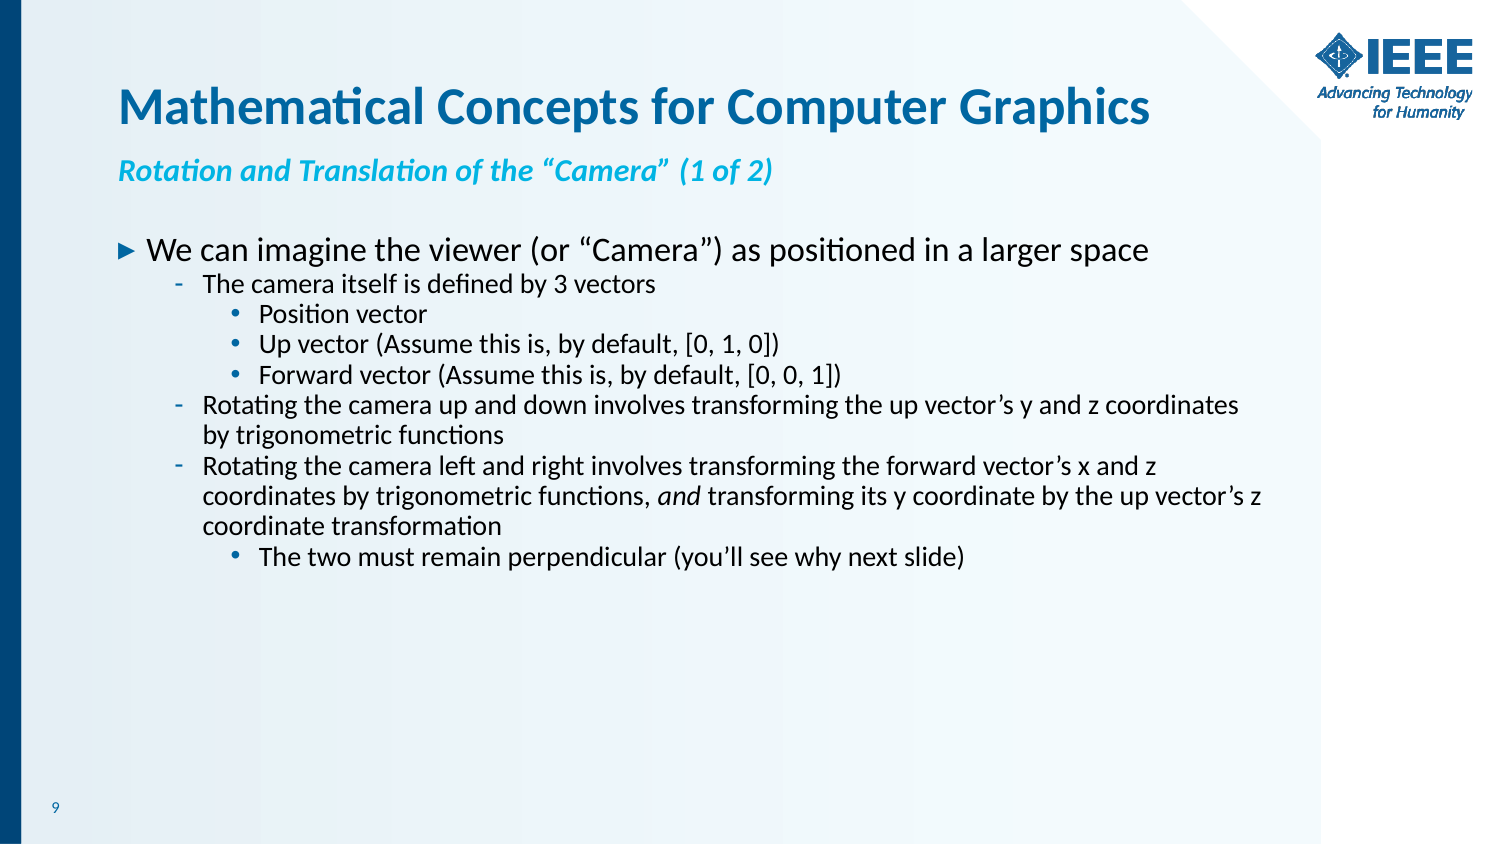

# Mathematical Concepts for Computer Graphics
Rotation and Translation of the “Camera” (1 of 2)
We can imagine the viewer (or “Camera”) as positioned in a larger space
The camera itself is defined by 3 vectors
Position vector
Up vector (Assume this is, by default, [0, 1, 0])
Forward vector (Assume this is, by default, [0, 0, 1])
Rotating the camera up and down involves transforming the up vector’s y and z coordinates by trigonometric functions
Rotating the camera left and right involves transforming the forward vector’s x and z coordinates by trigonometric functions, and transforming its y coordinate by the up vector’s z coordinate transformation
The two must remain perpendicular (you’ll see why next slide)
9